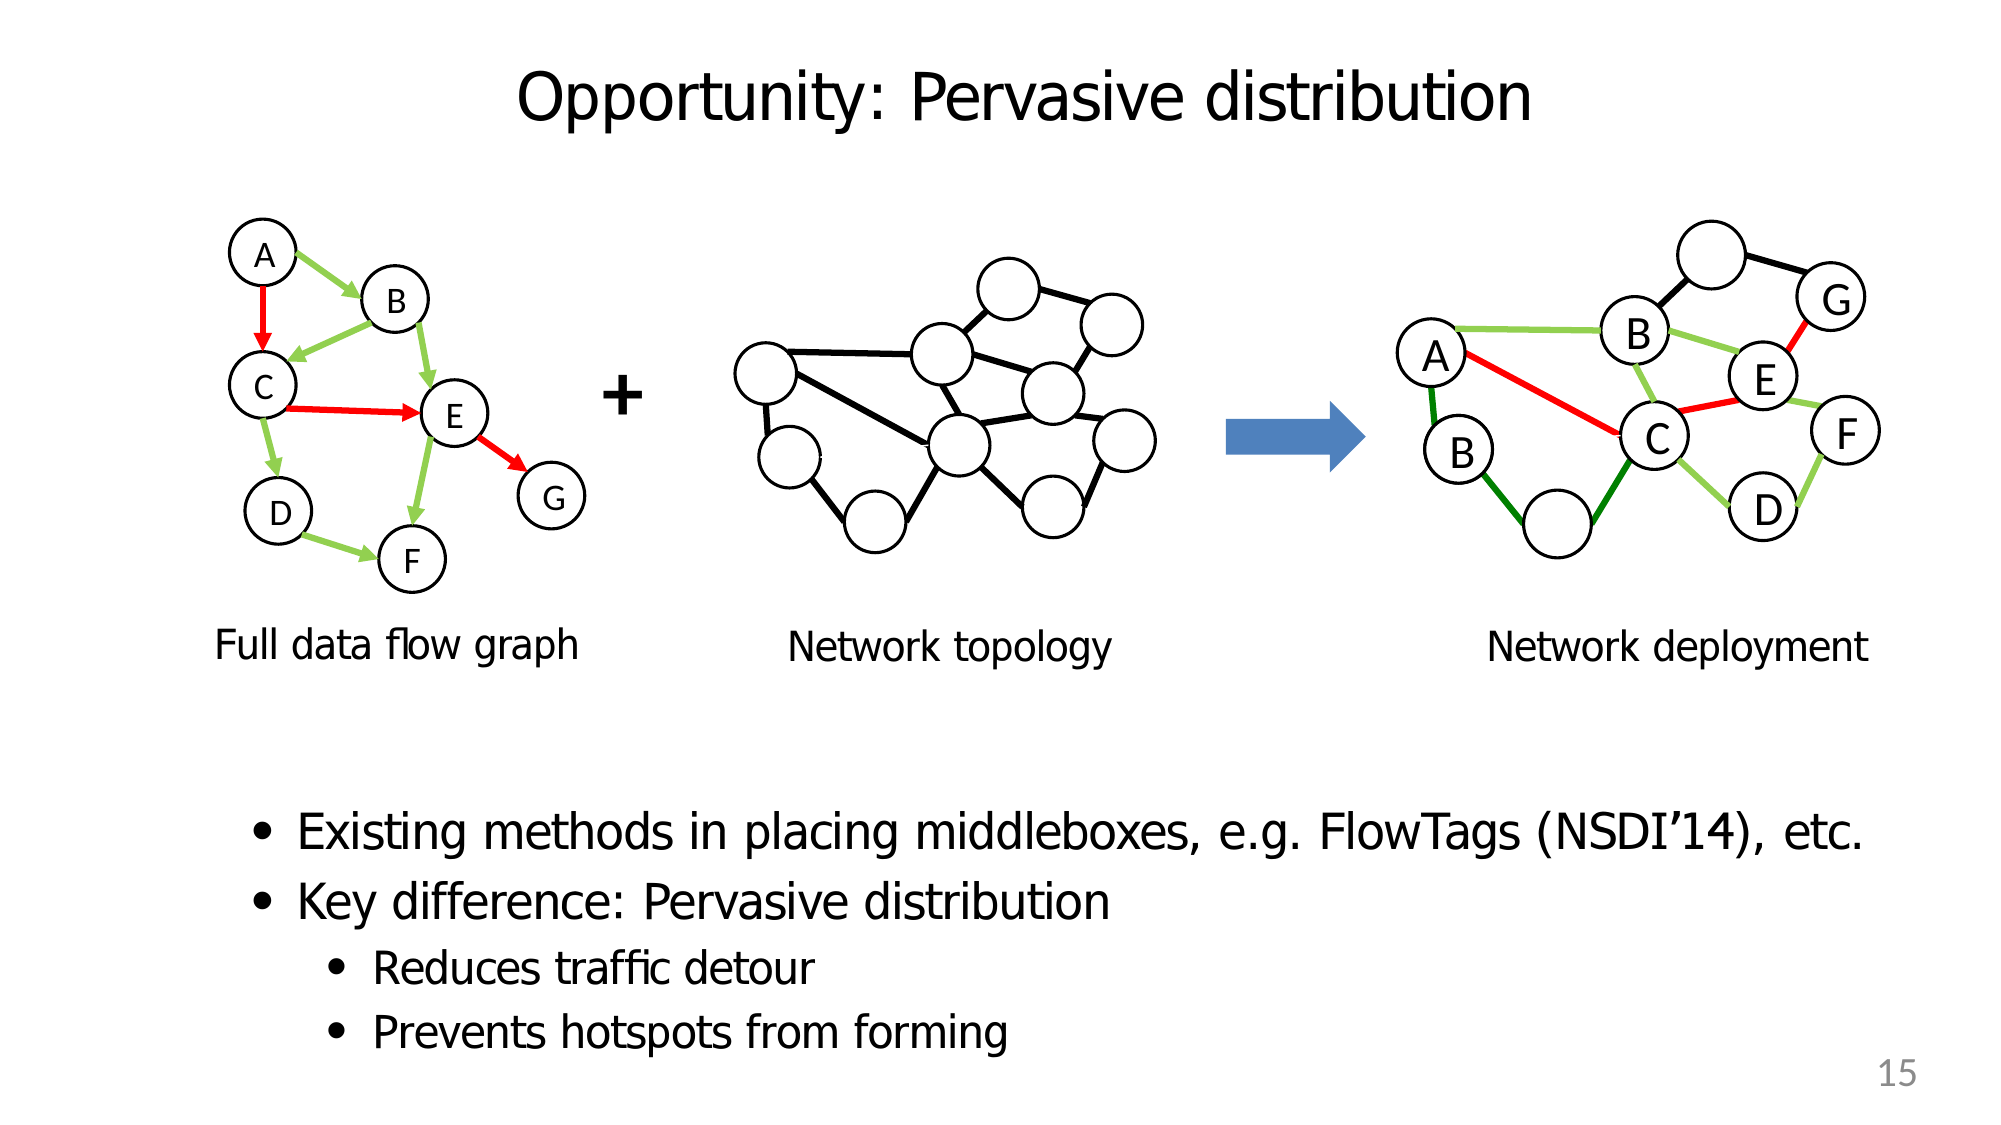

Opportunity: Pervasive distribution
A
B
C
E
G
D
F

G
B
A
E
F
C

D

B

+

Full data flow graph
Network topology
Network deployment
Existing methods in placing middleboxes, e.g. FlowTags (NSDI’14), etc.
Key difference: Pervasive distribution
Reduces traffic detour
Prevents hotspots from forming

15